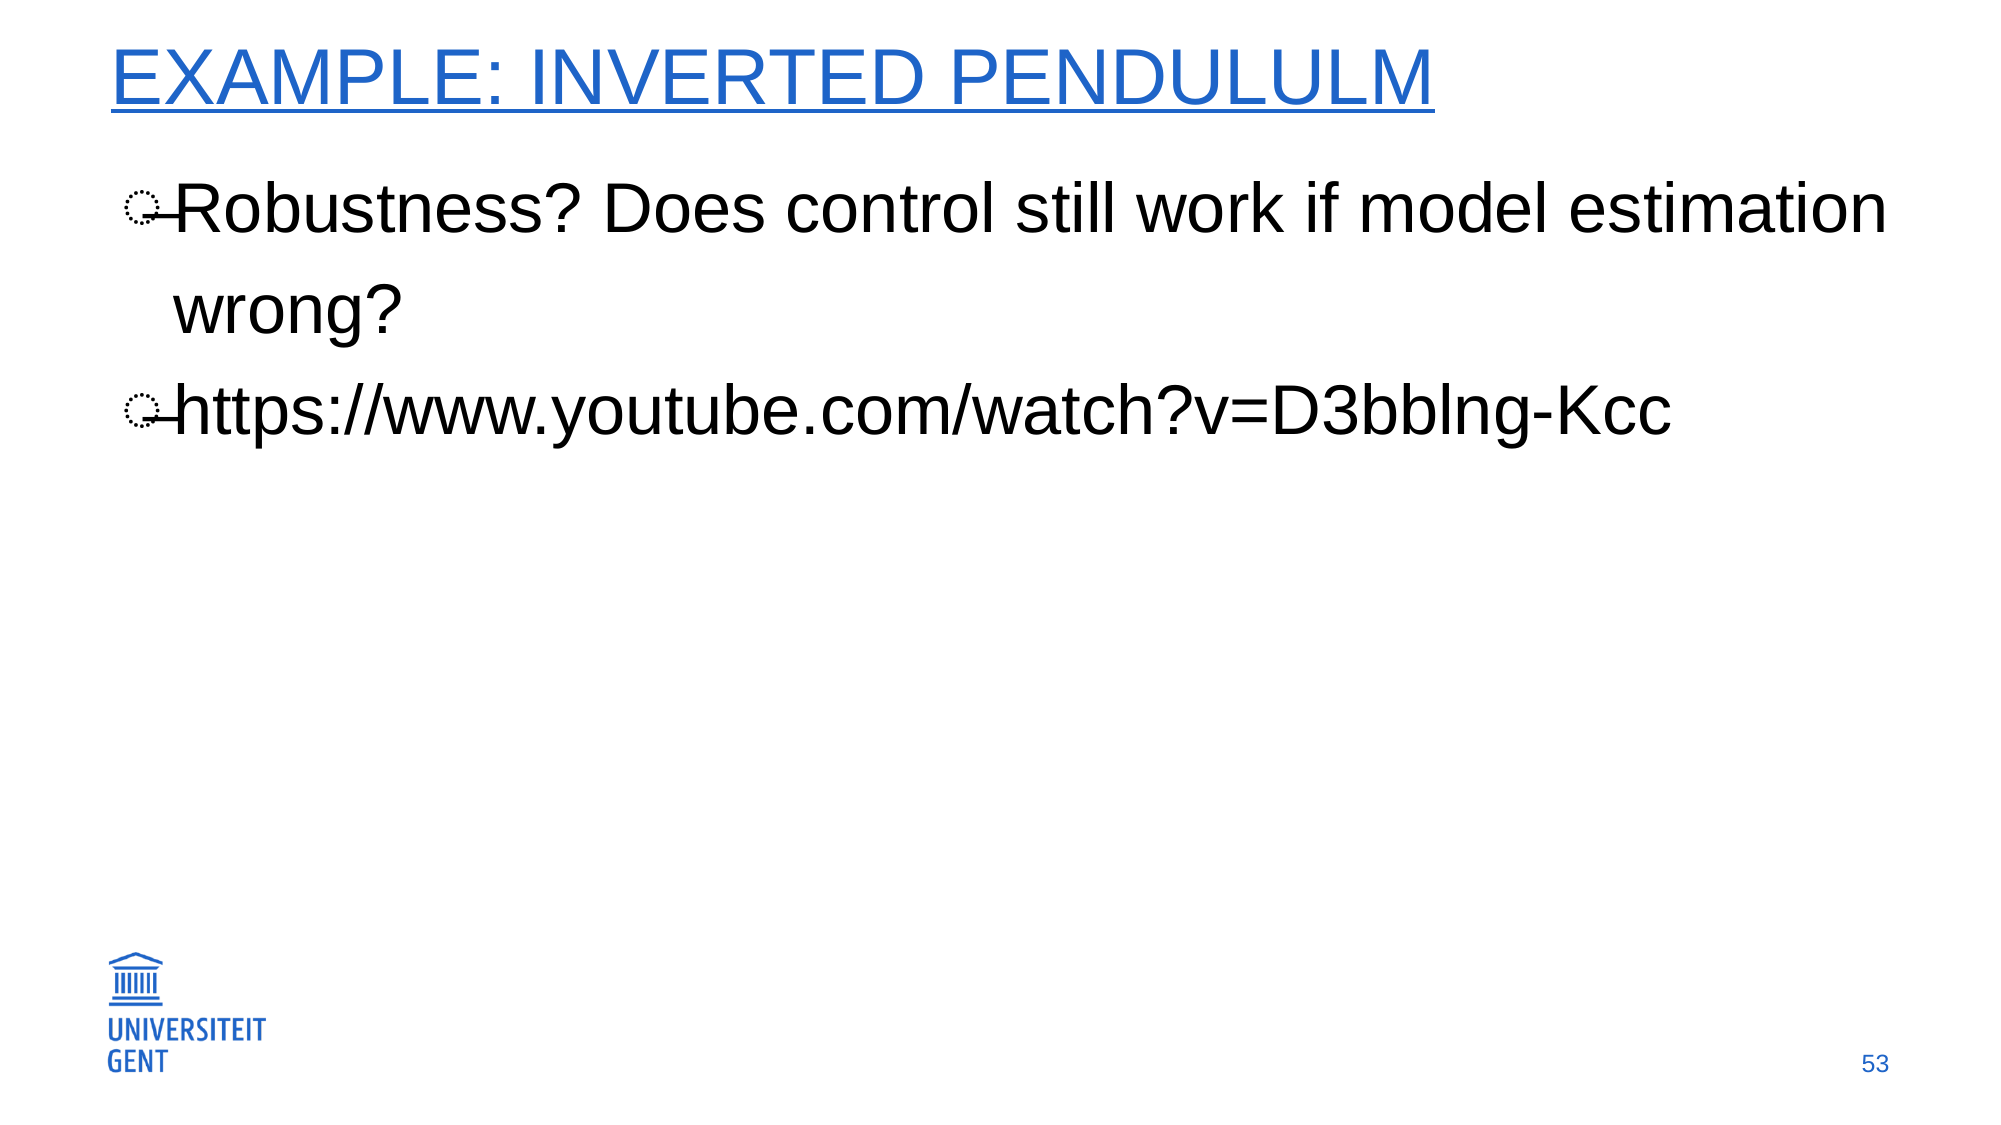

# Example: Inverted pendululm
Robustness? Does control still work if model estimation wrong?
https://www.youtube.com/watch?v=D3bblng-Kcc
53